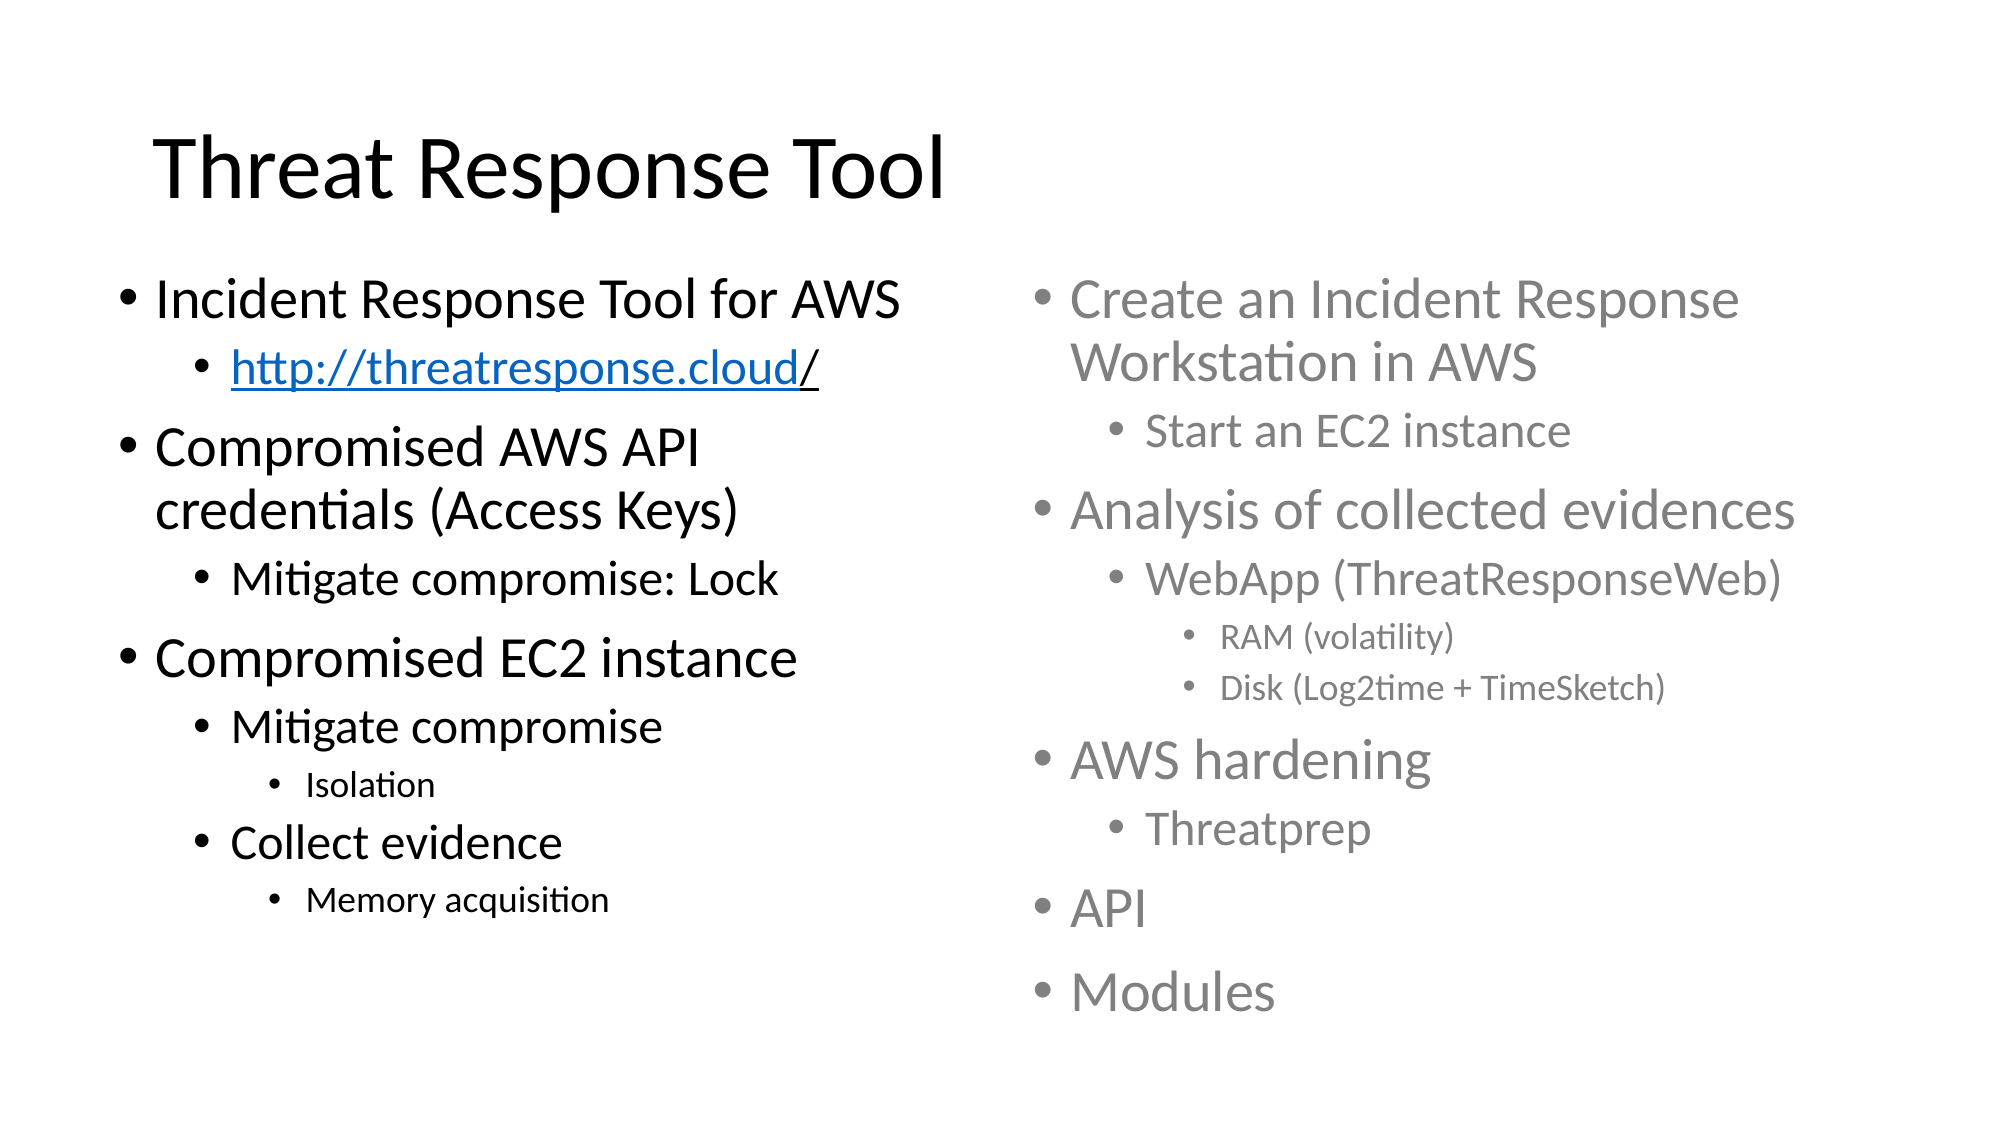

# Threat Response Tool
Incident Response Tool for AWS
http://threatresponse.cloud/
Compromised AWS API credentials (Access Keys)
Mitigate compromise: Lock
Compromised EC2 instance
Mitigate compromise
Isolation
Collect evidence
Memory acquisition

Create an Incident Response Workstation in AWS
Start an EC2 instance
Analysis of collected evidences
WebApp (ThreatResponse­Web)
RAM (volatility)
Disk (Log2time + TimeSketch)
AWS hardening
Threatprep
API
Modules